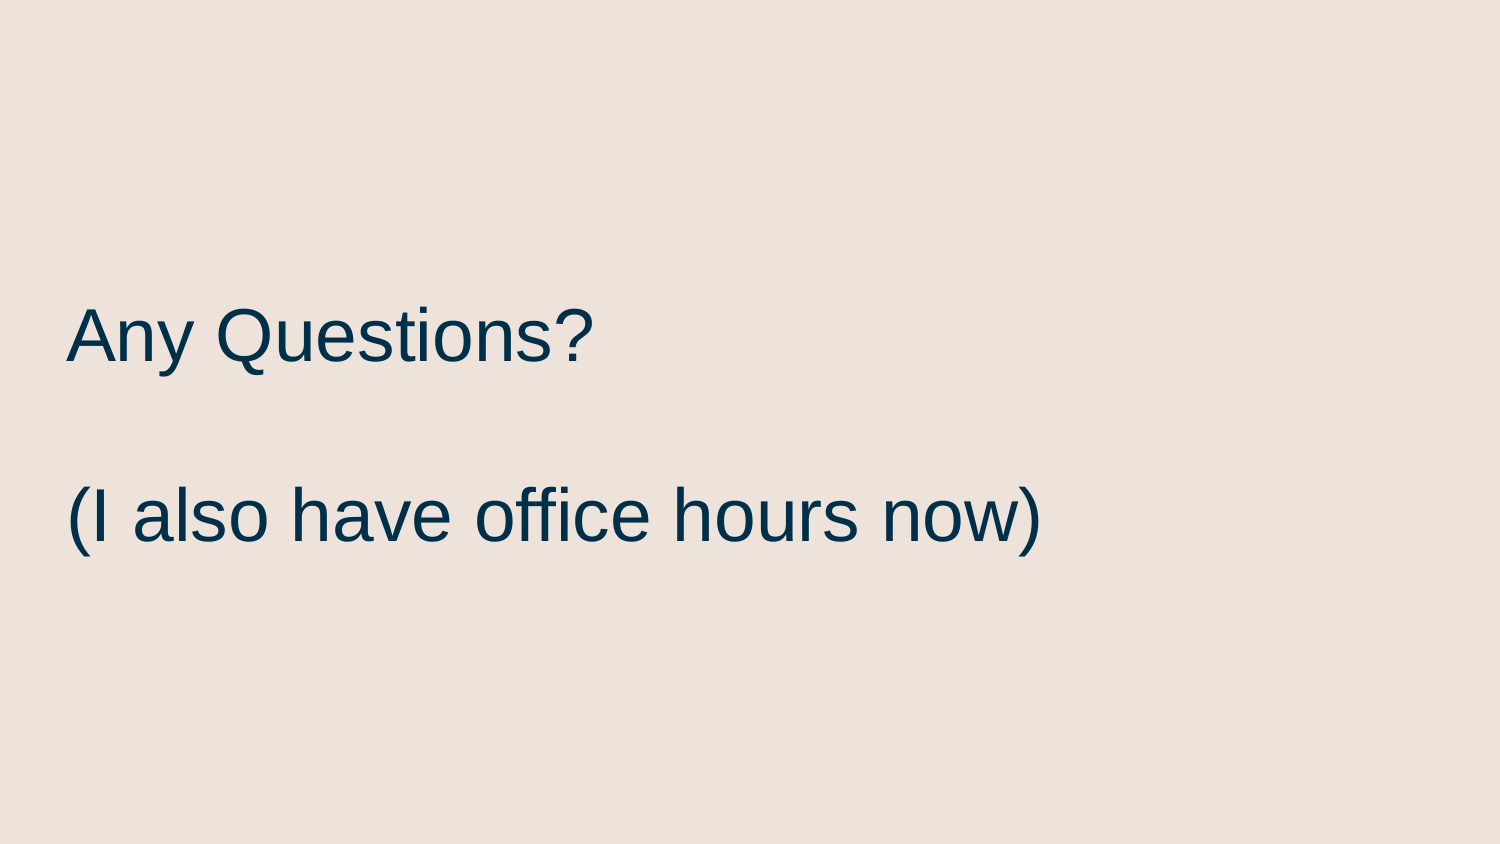

# Any Questions? (I also have office hours now)